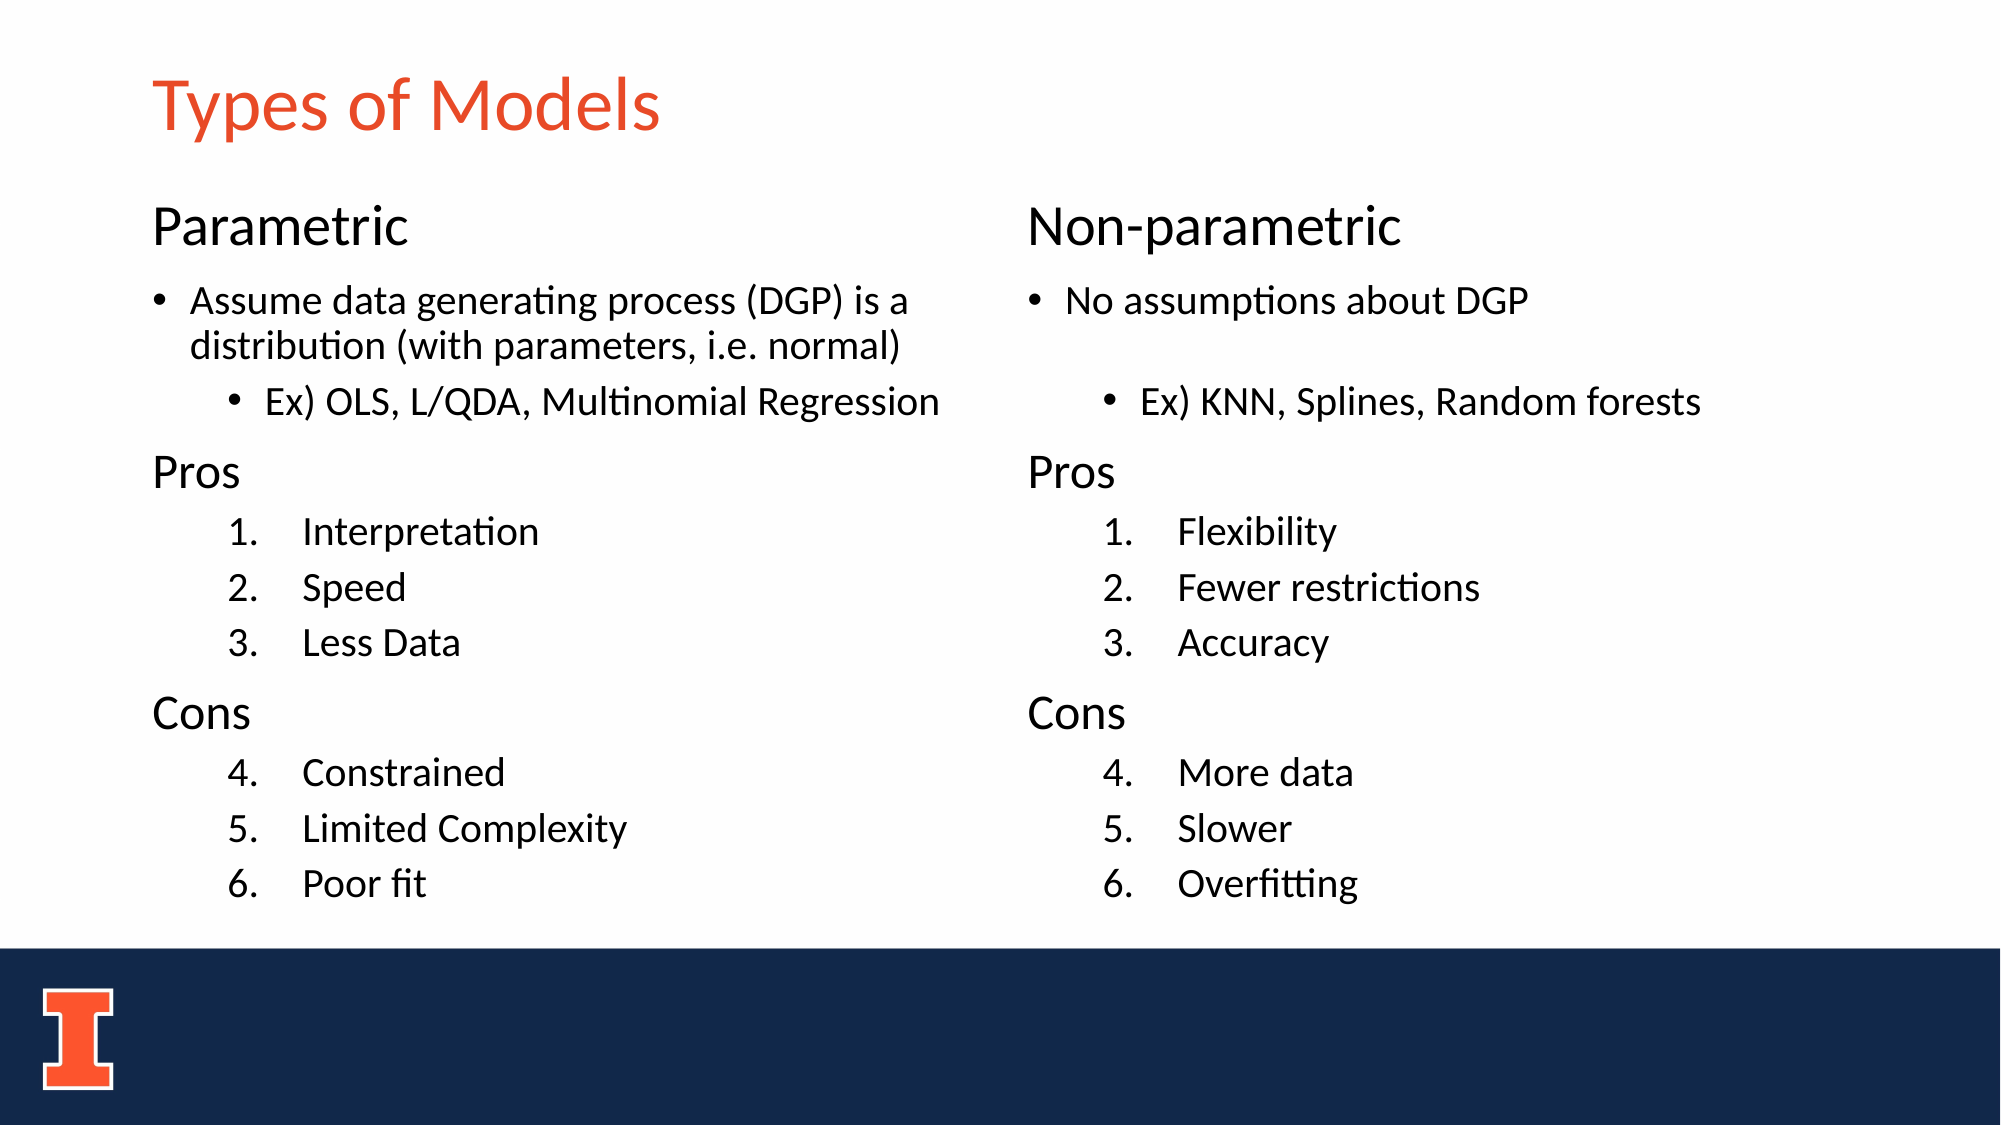

# Types of Models
Parametric
Assume data generating process (DGP) is a distribution (with parameters, i.e. normal)
Ex) OLS, L/QDA, Multinomial Regression
Pros
Interpretation
Speed
Less Data
Cons
Constrained
Limited Complexity
Poor fit
Non-parametric
No assumptions about DGP
Ex) KNN, Splines, Random forests
Pros
Flexibility
Fewer restrictions
Accuracy
Cons
More data
Slower
Overfitting